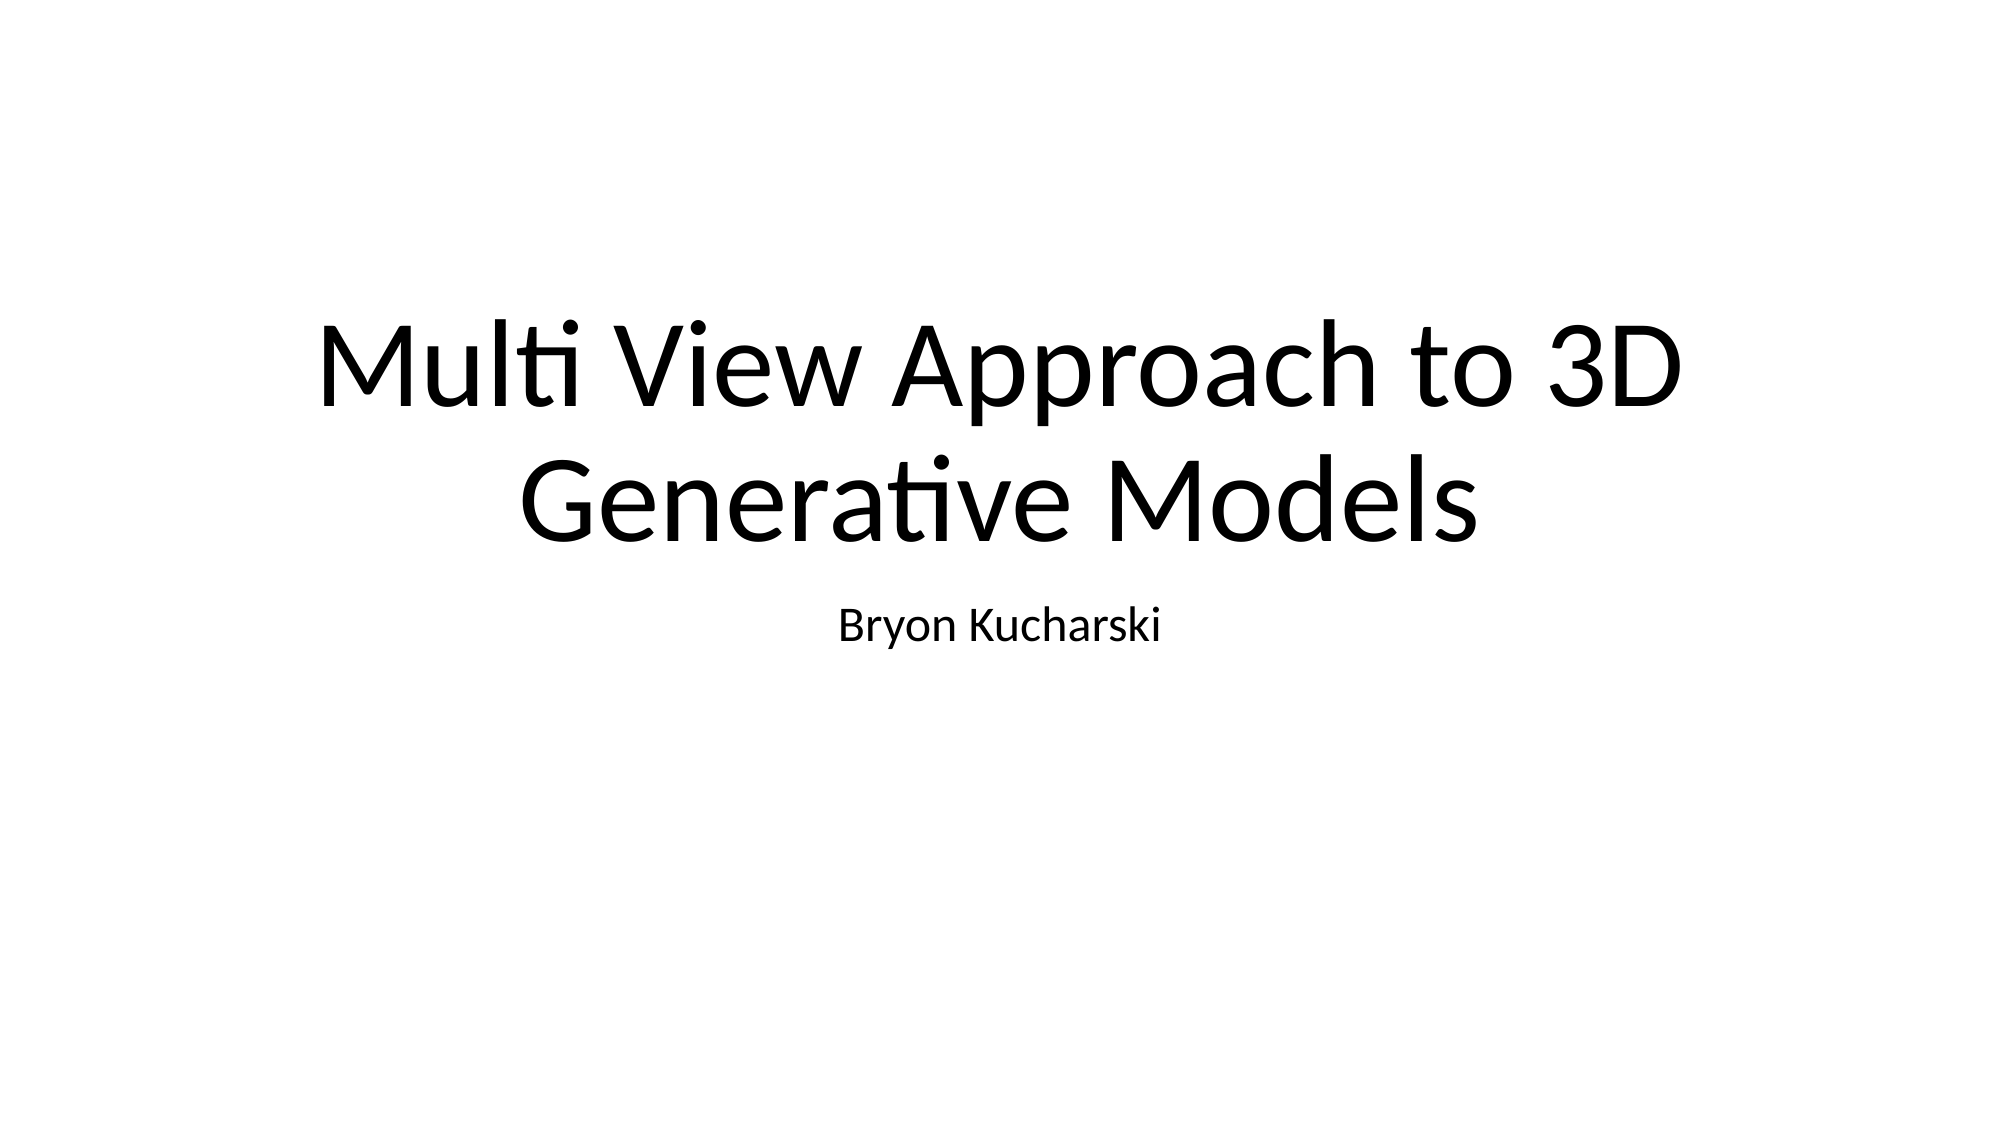

# Multi View Approach to 3D Generative Models
Bryon Kucharski